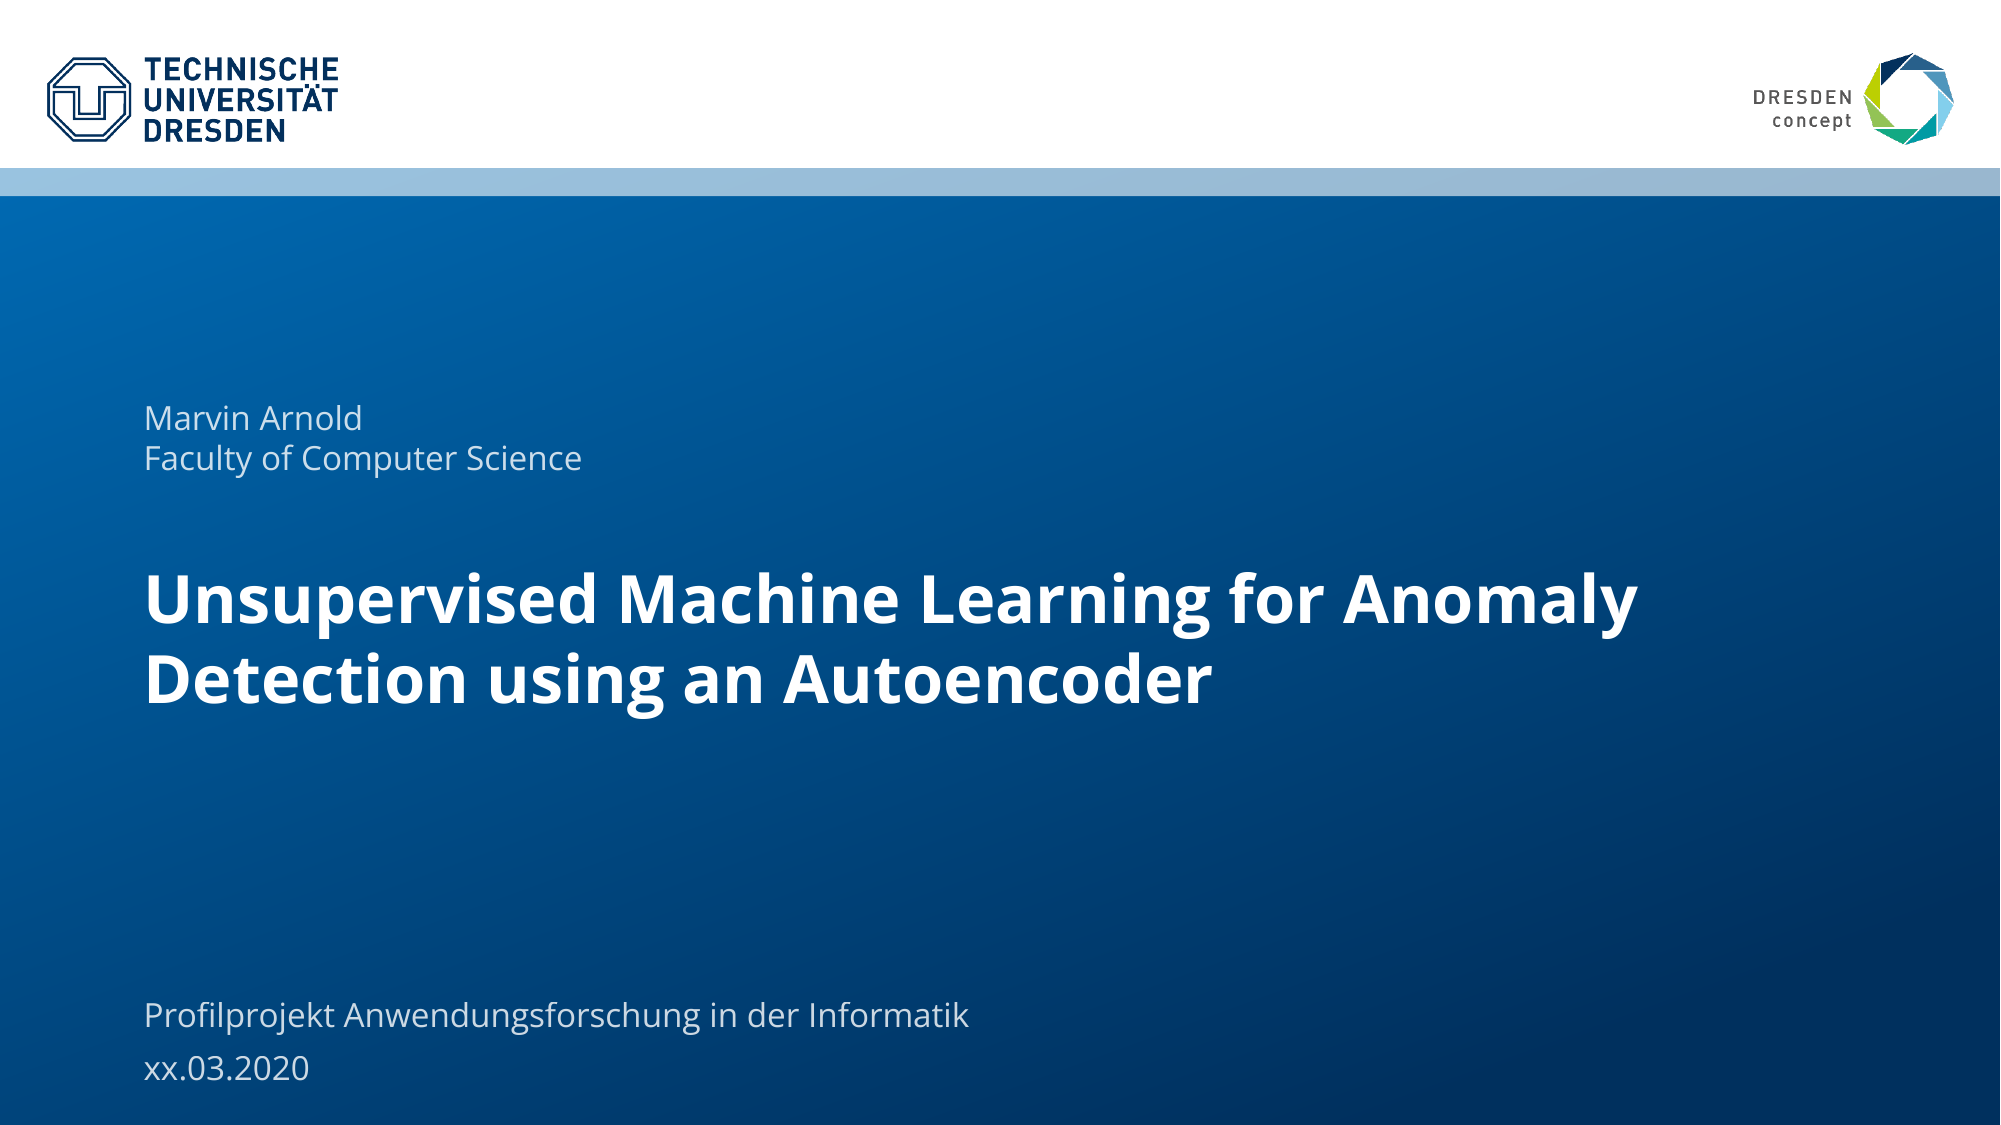

Marvin Arnold
Faculty of Computer Science
# Unsupervised Machine Learning for Anomaly Detection using an Autoencoder
Profilprojekt Anwendungsforschung in der Informatik
xx.03.2020